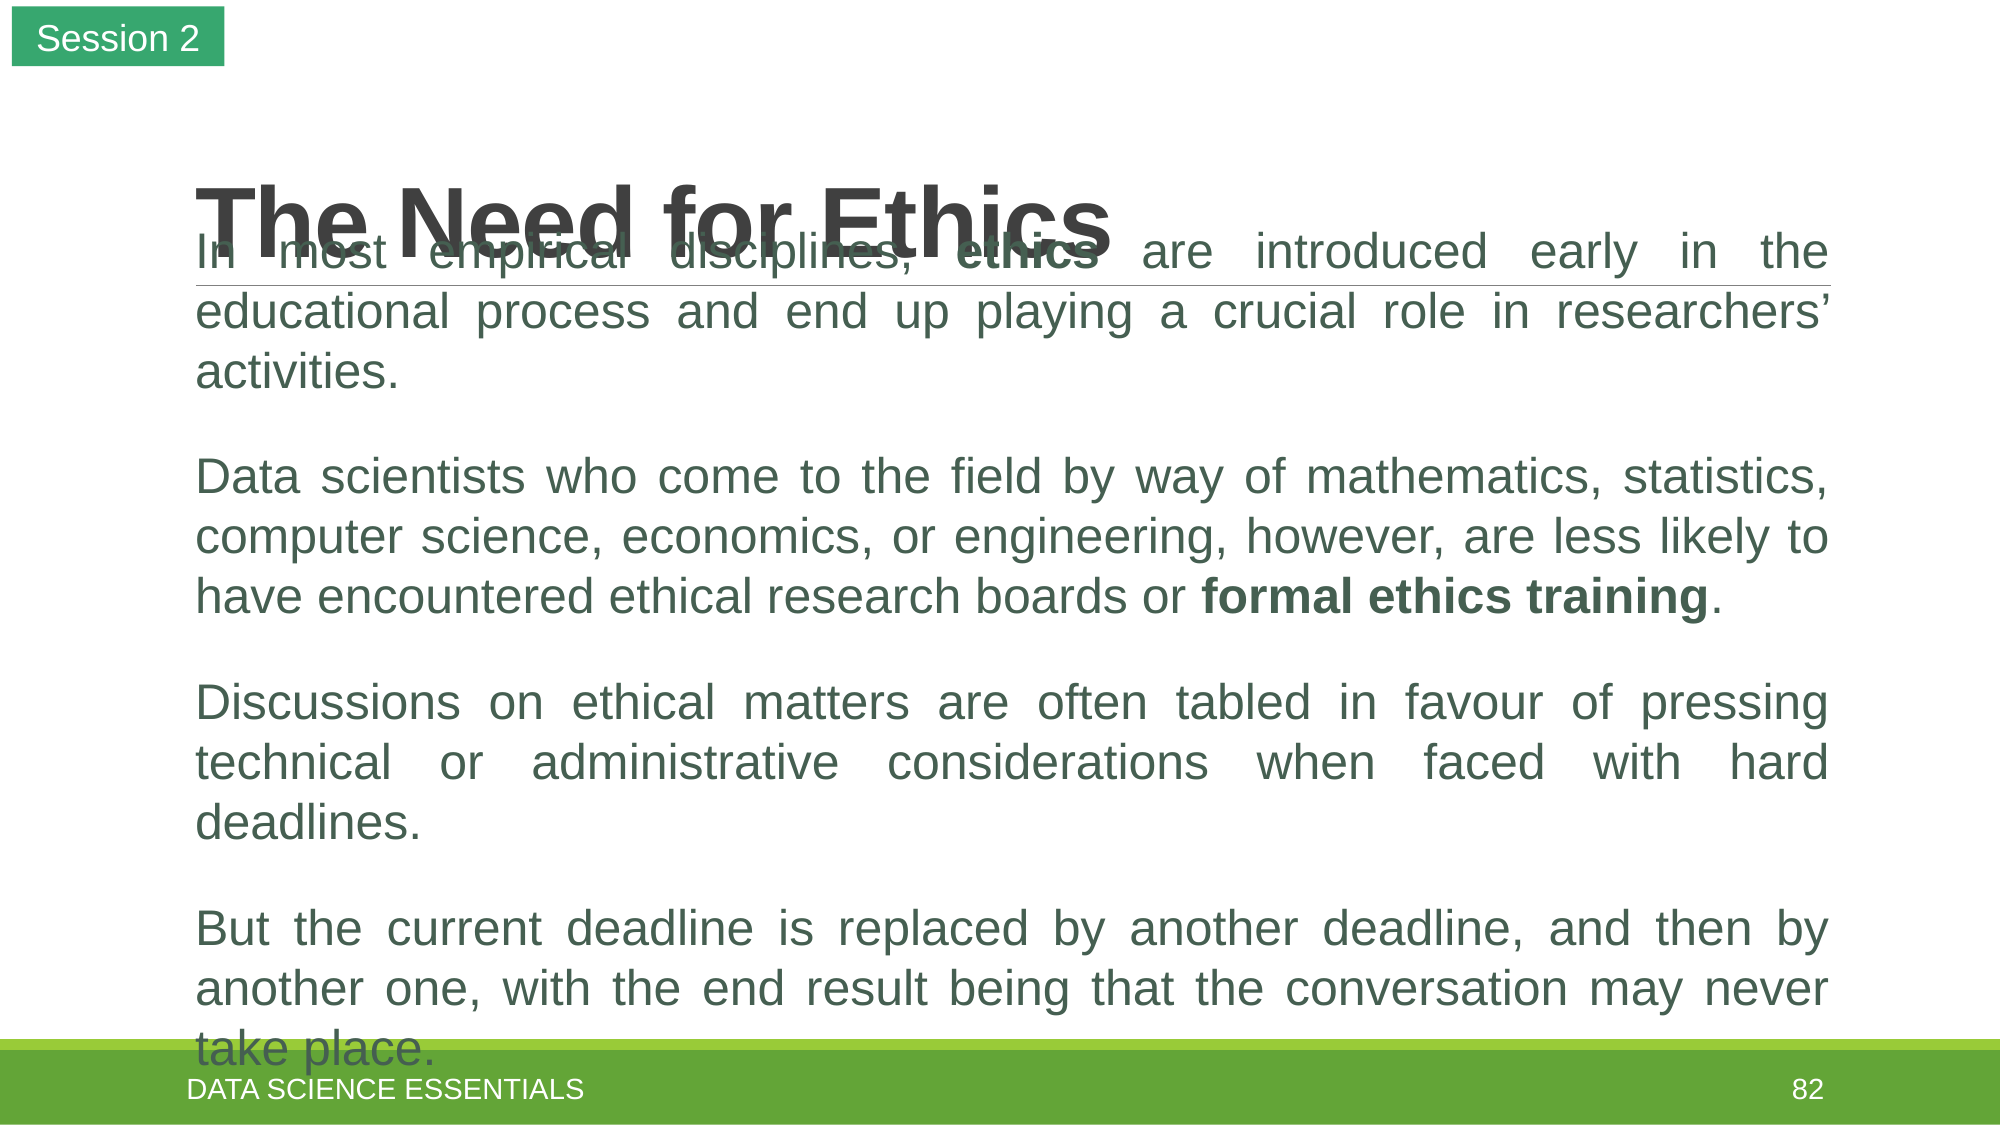

Session 2
# The Need for Ethics
In most empirical disciplines, ethics are introduced early in the educational process and end up playing a crucial role in researchers’ activities.
Data scientists who come to the field by way of mathematics, statistics, computer science, economics, or engineering, however, are less likely to have encountered ethical research boards or formal ethics training.
Discussions on ethical matters are often tabled in favour of pressing technical or administrative considerations when faced with hard deadlines.
But the current deadline is replaced by another deadline, and then by another one, with the end result being that the conversation may never take place.
DATA SCIENCE ESSENTIALS
82